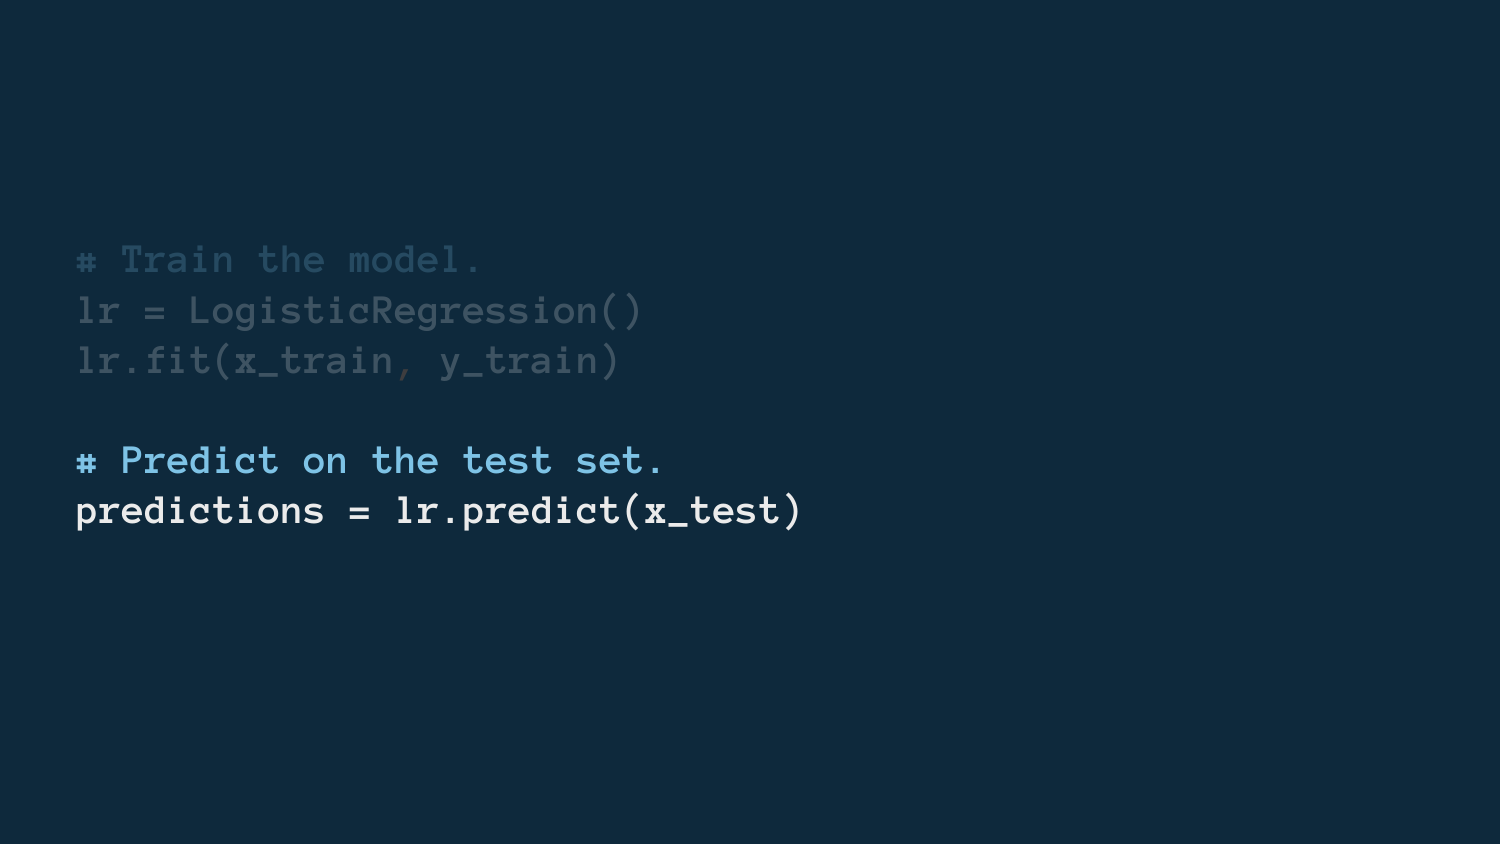

# Train the model.
lr = LogisticRegression()
lr.fit(x_train, y_train)

# Predict on the test set.
predictions = lr.predict(x_test)